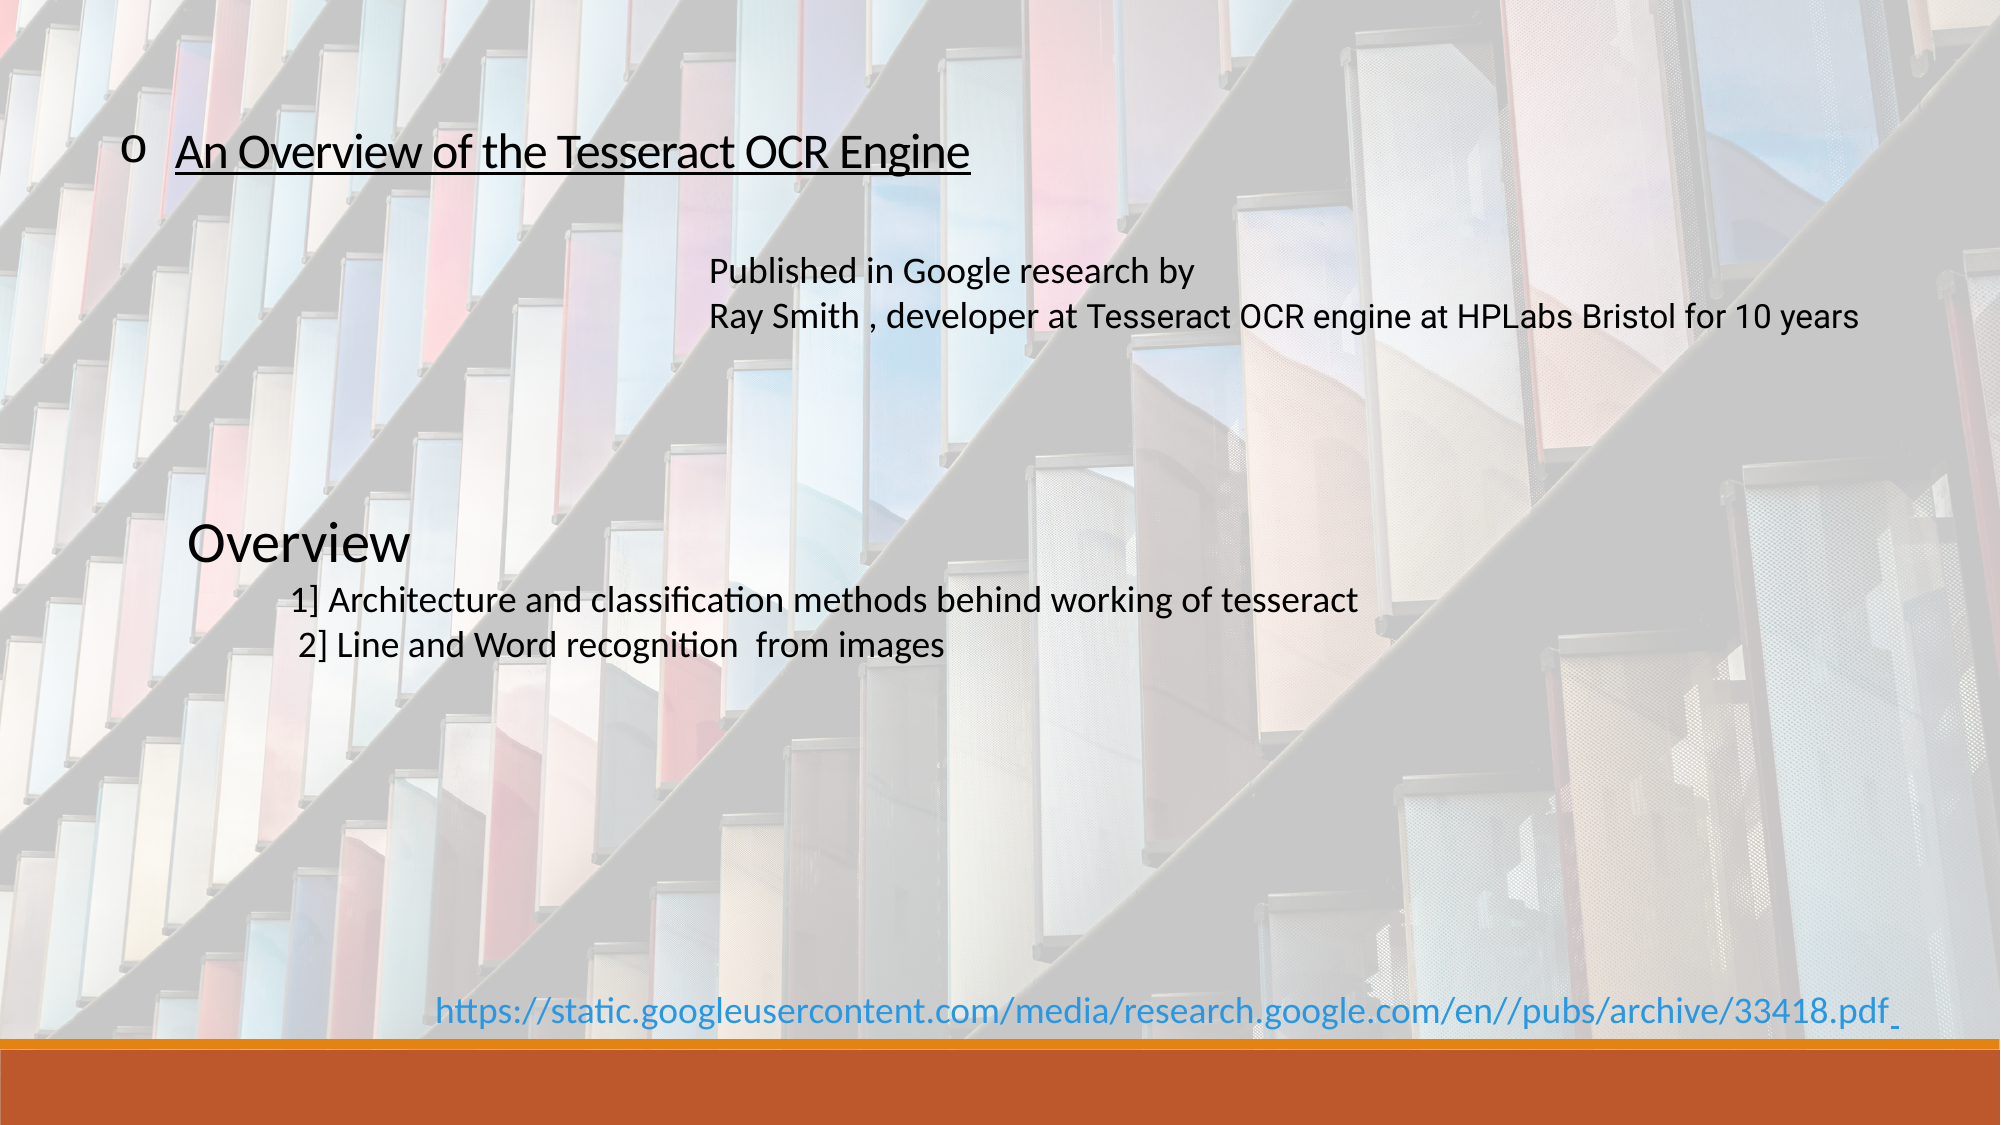

An Overview of the Tesseract OCR Engine
Published in Google research by
Ray Smith , developer at Tesseract OCR engine at HPLabs Bristol for 10 years
Overview
            1] Architecture and classification methods behind working of tesseract
             2] Line and Word recognition  from images
https://static.googleusercontent.com/media/research.google.com/en//pubs/archive/33418.pdf